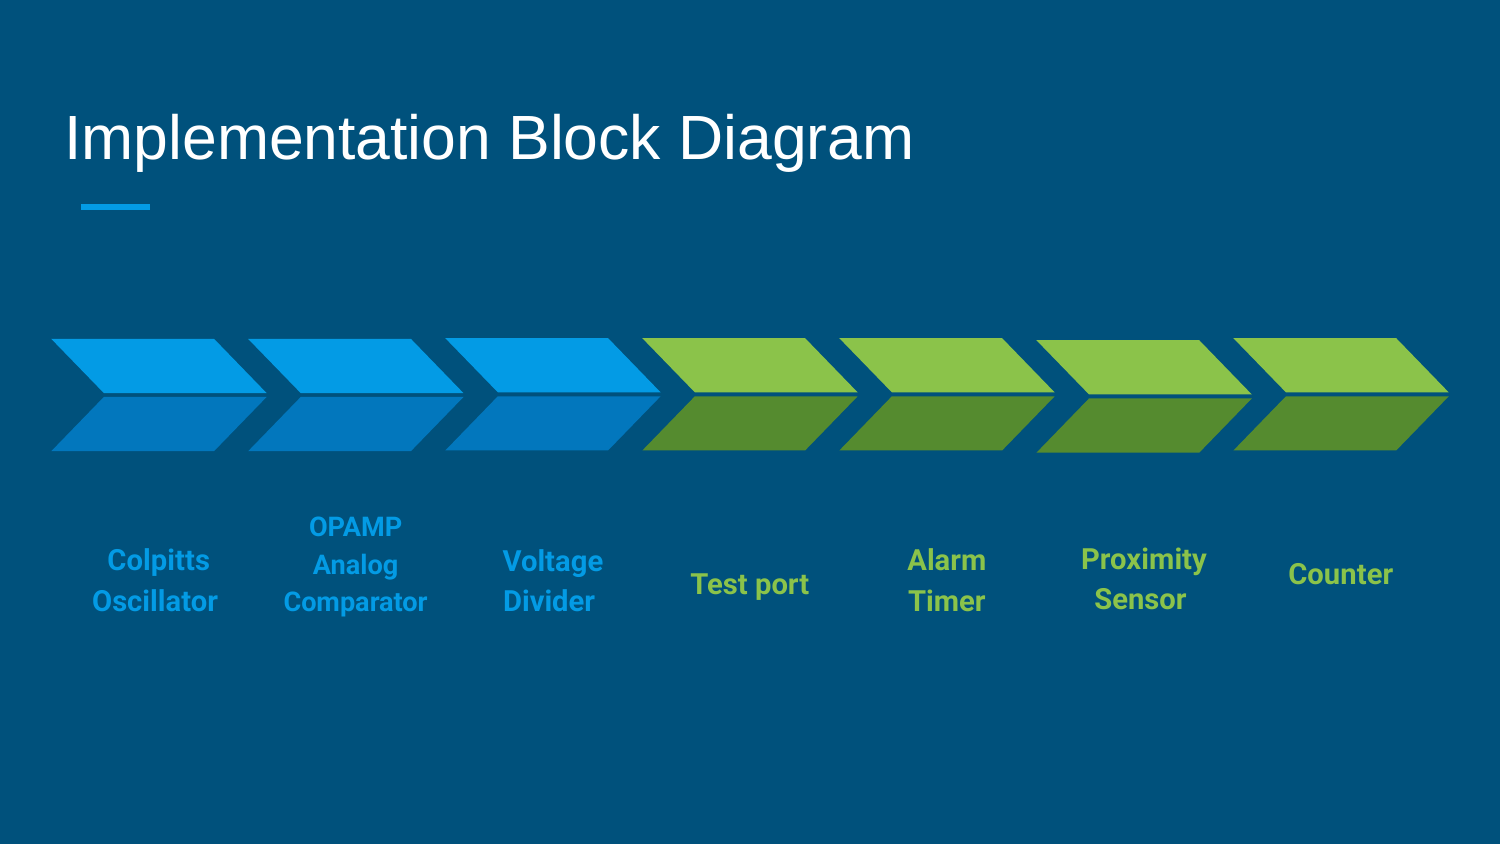

# Implementation Block Diagram

Counter

Voltage Divider

Test port

Alarm Timer

Colpitts Oscillator

OPAMP Analog Comparator

Proximity Sensor